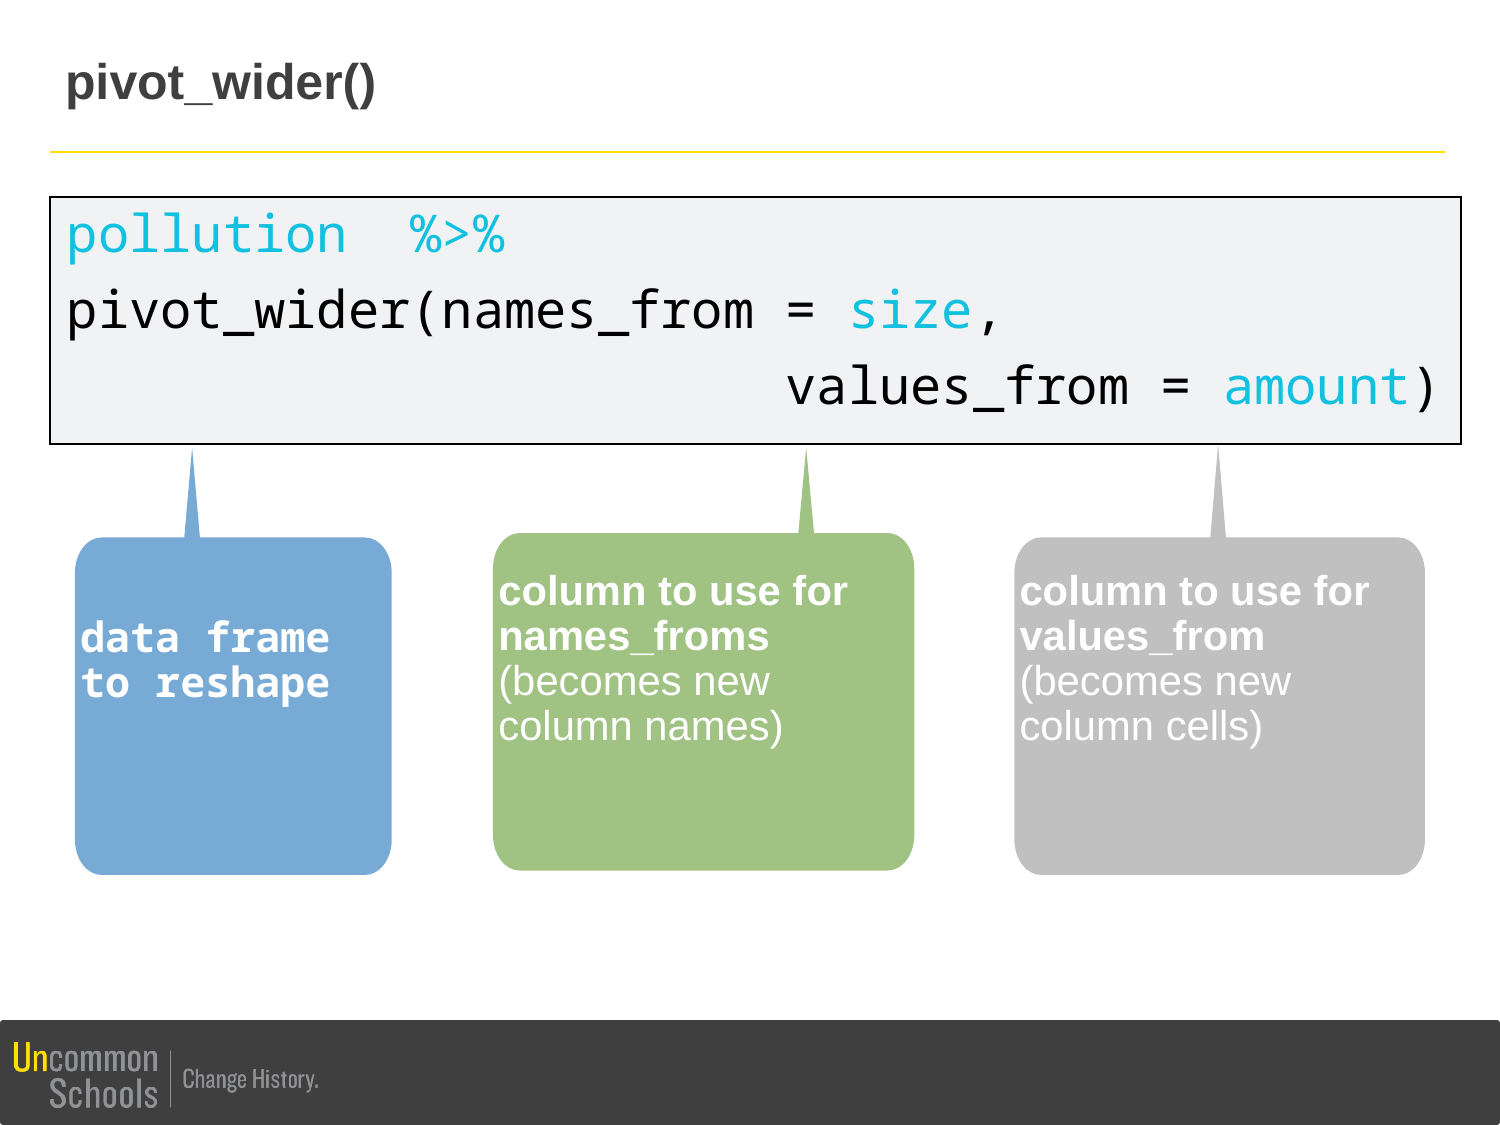

# pivot_wider()

pollution  %>%
pivot_wider(names_from = size,
                       values_from = amount)
column to use for values_from
(becomes new
column cells)
data frame to reshape
column to use for names_froms (becomes new
column names)